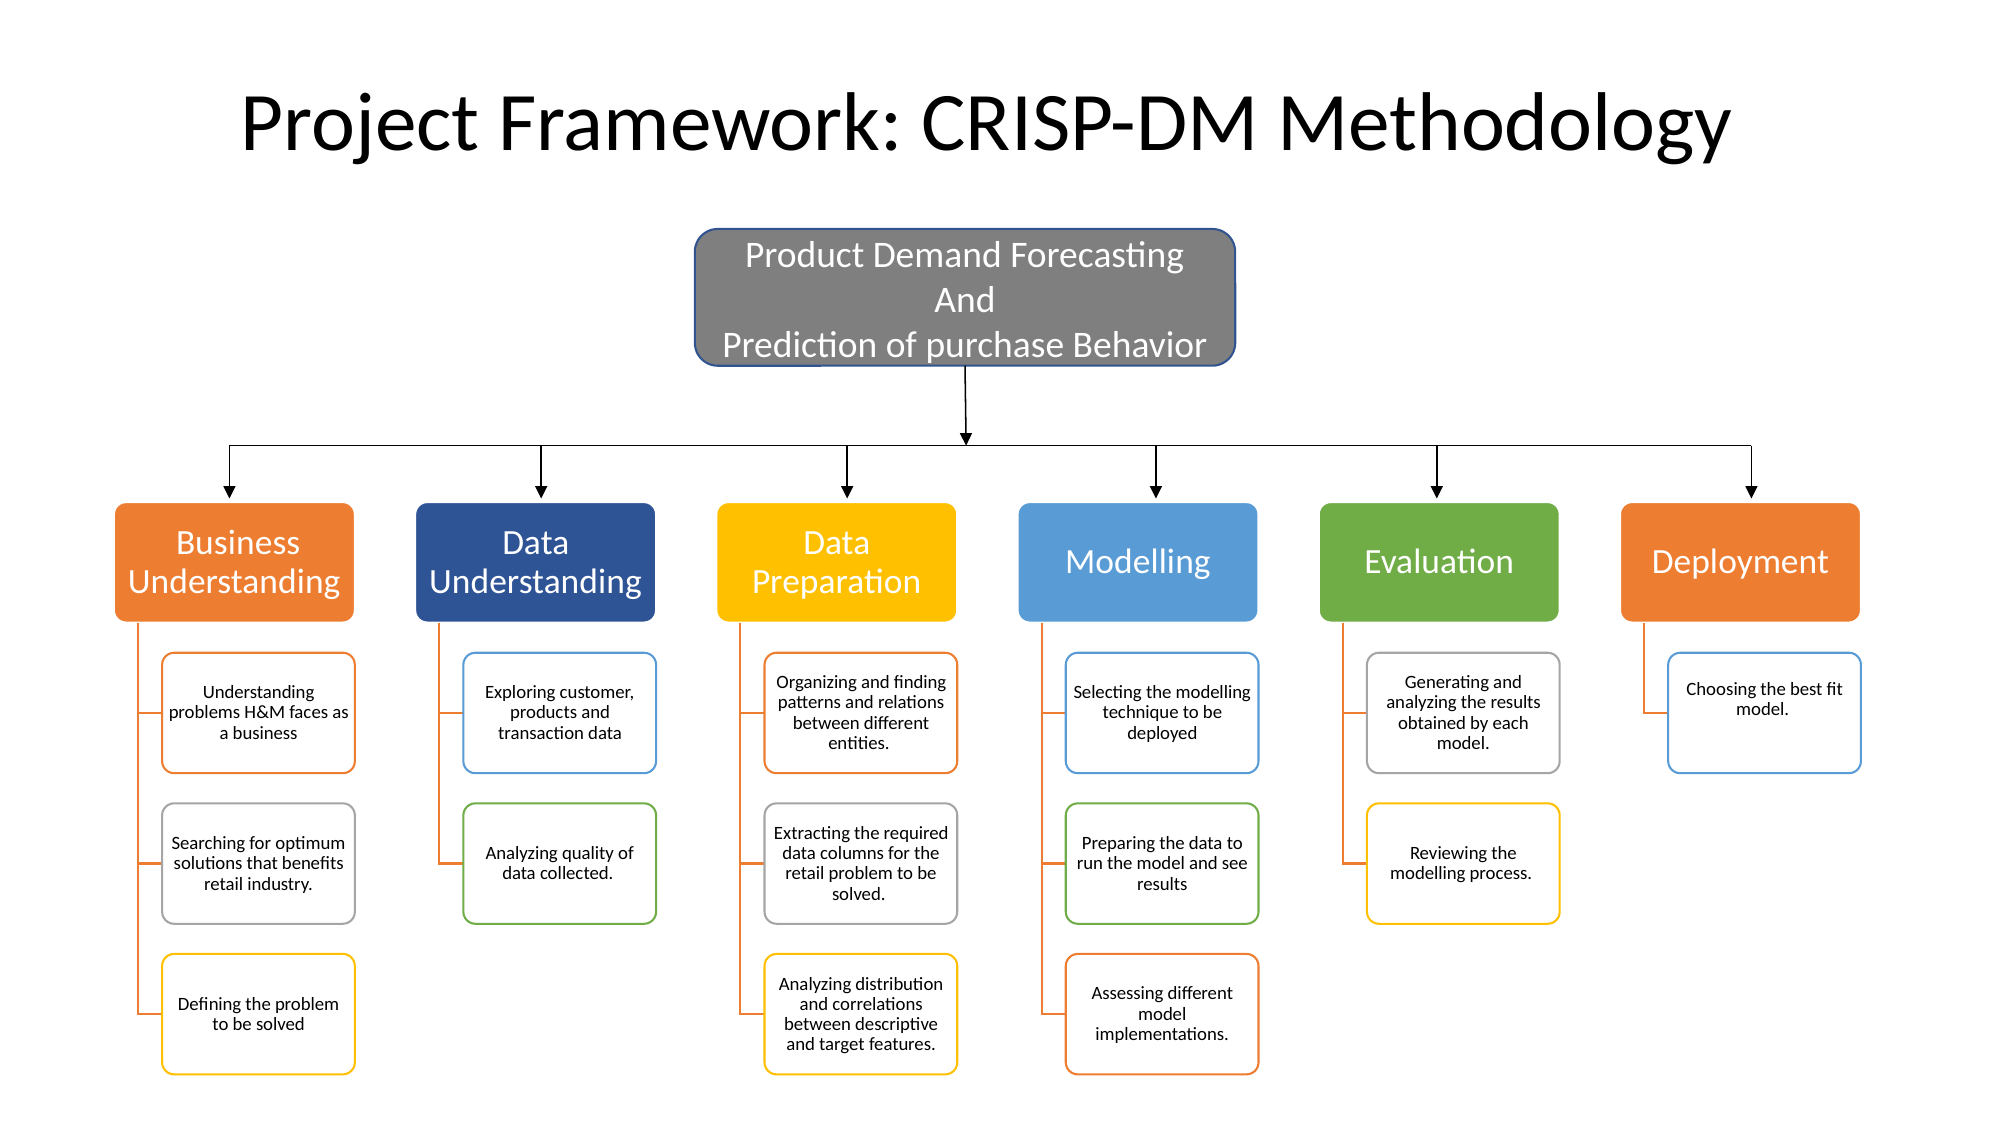

# Project Framework: CRISP-DM Methodology
Product Demand Forecasting
And
Prediction of purchase Behavior

 Business Understanding
Data Understanding
Data Preparation
Modelling
Evaluation
Deployment

Understanding problems H&M faces as a business
Exploring customer, products and transaction data
Organizing and finding patterns and relations between different entities.
Selecting the modelling technique to be deployed
Generating and analyzing the results obtained by each model.
Choosing the best fit model.

Searching for optimum solutions that benefits retail industry.
Analyzing quality of data collected.
Extracting the required data columns for the retail problem to be solved.
Preparing the data to run the model and see results
Reviewing the modelling process.

Defining the problem to be solved
Analyzing distribution and correlations between descriptive and target features.
Assessing different model implementations.